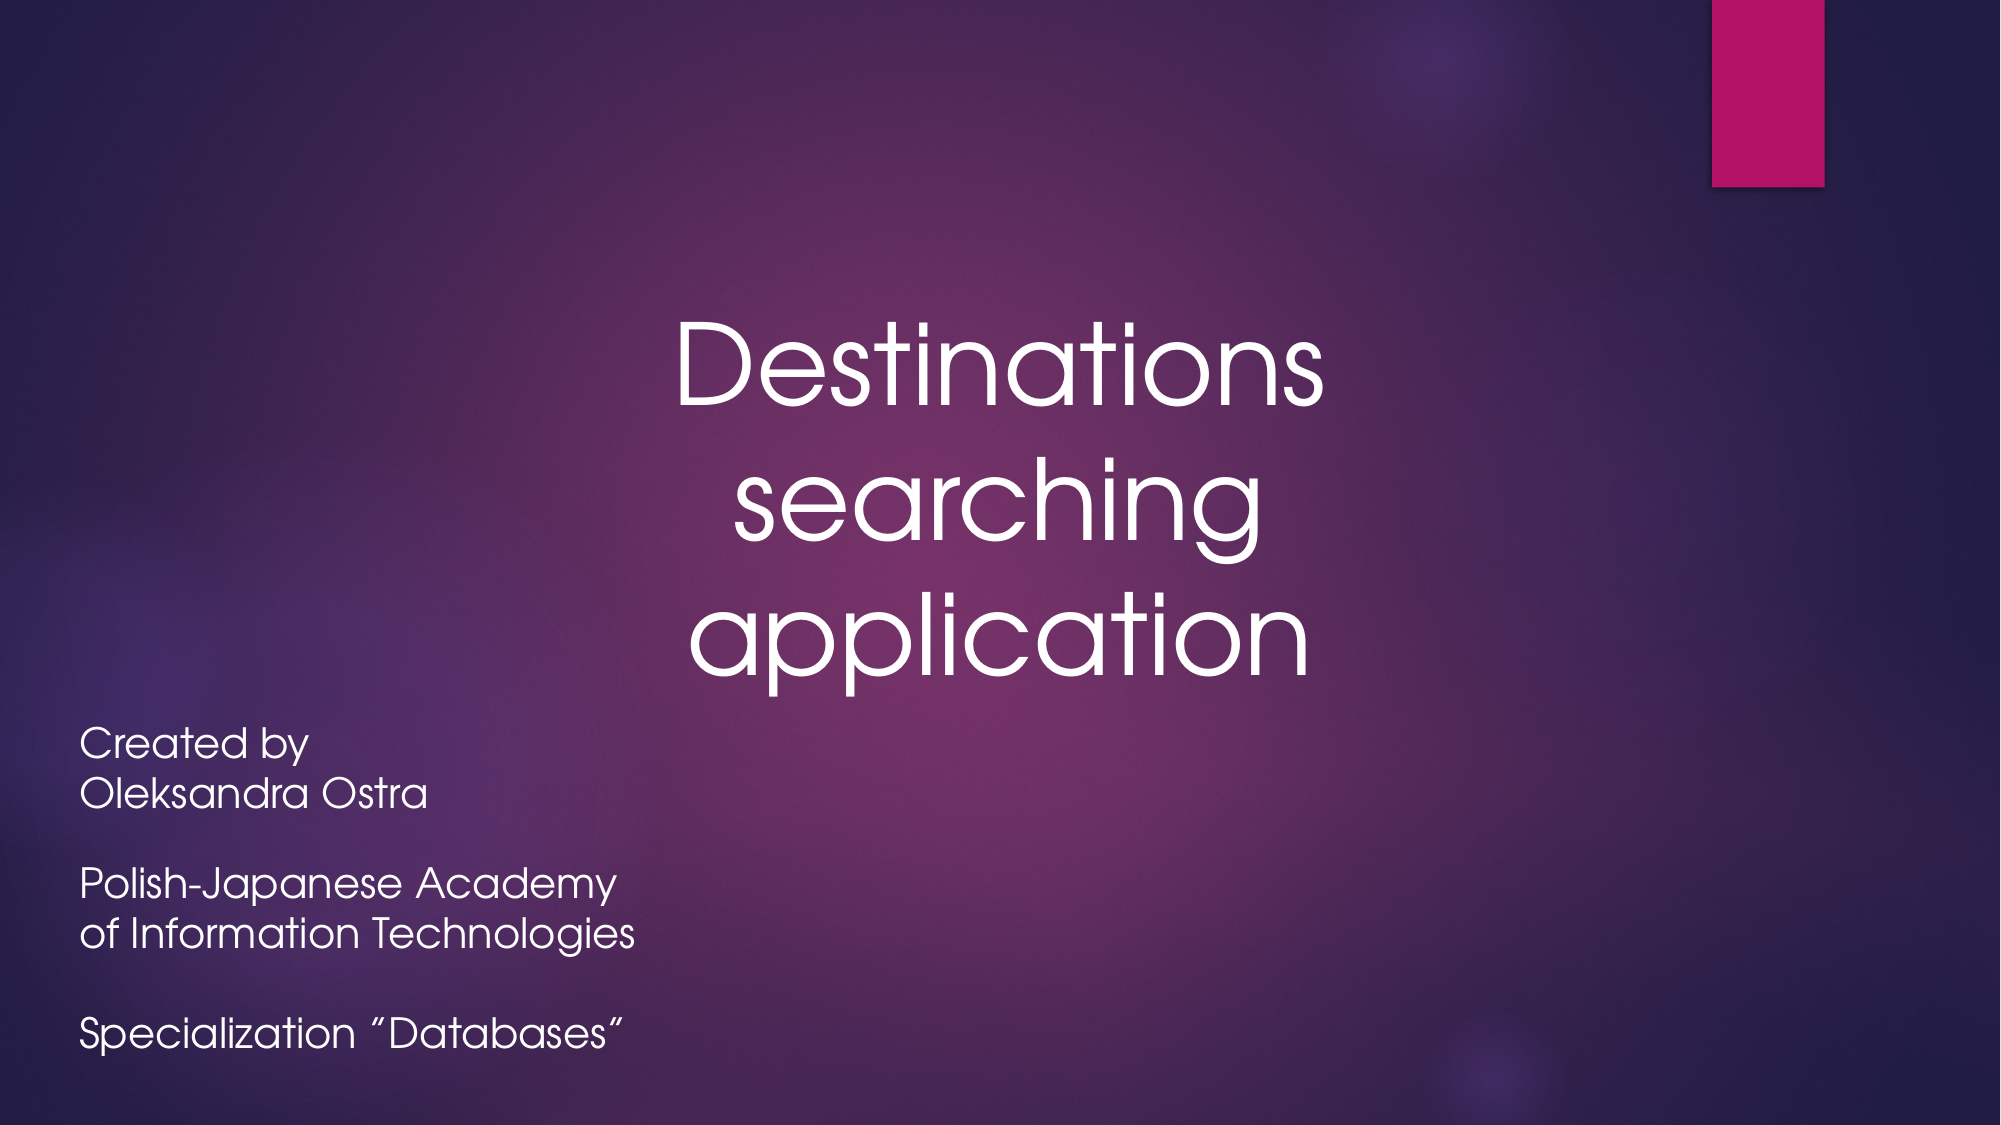

Destinations searching application
Created by
Oleksandra Ostra

Polish-Japanese Academy
of Information Technologies

Specialization ”Databases”